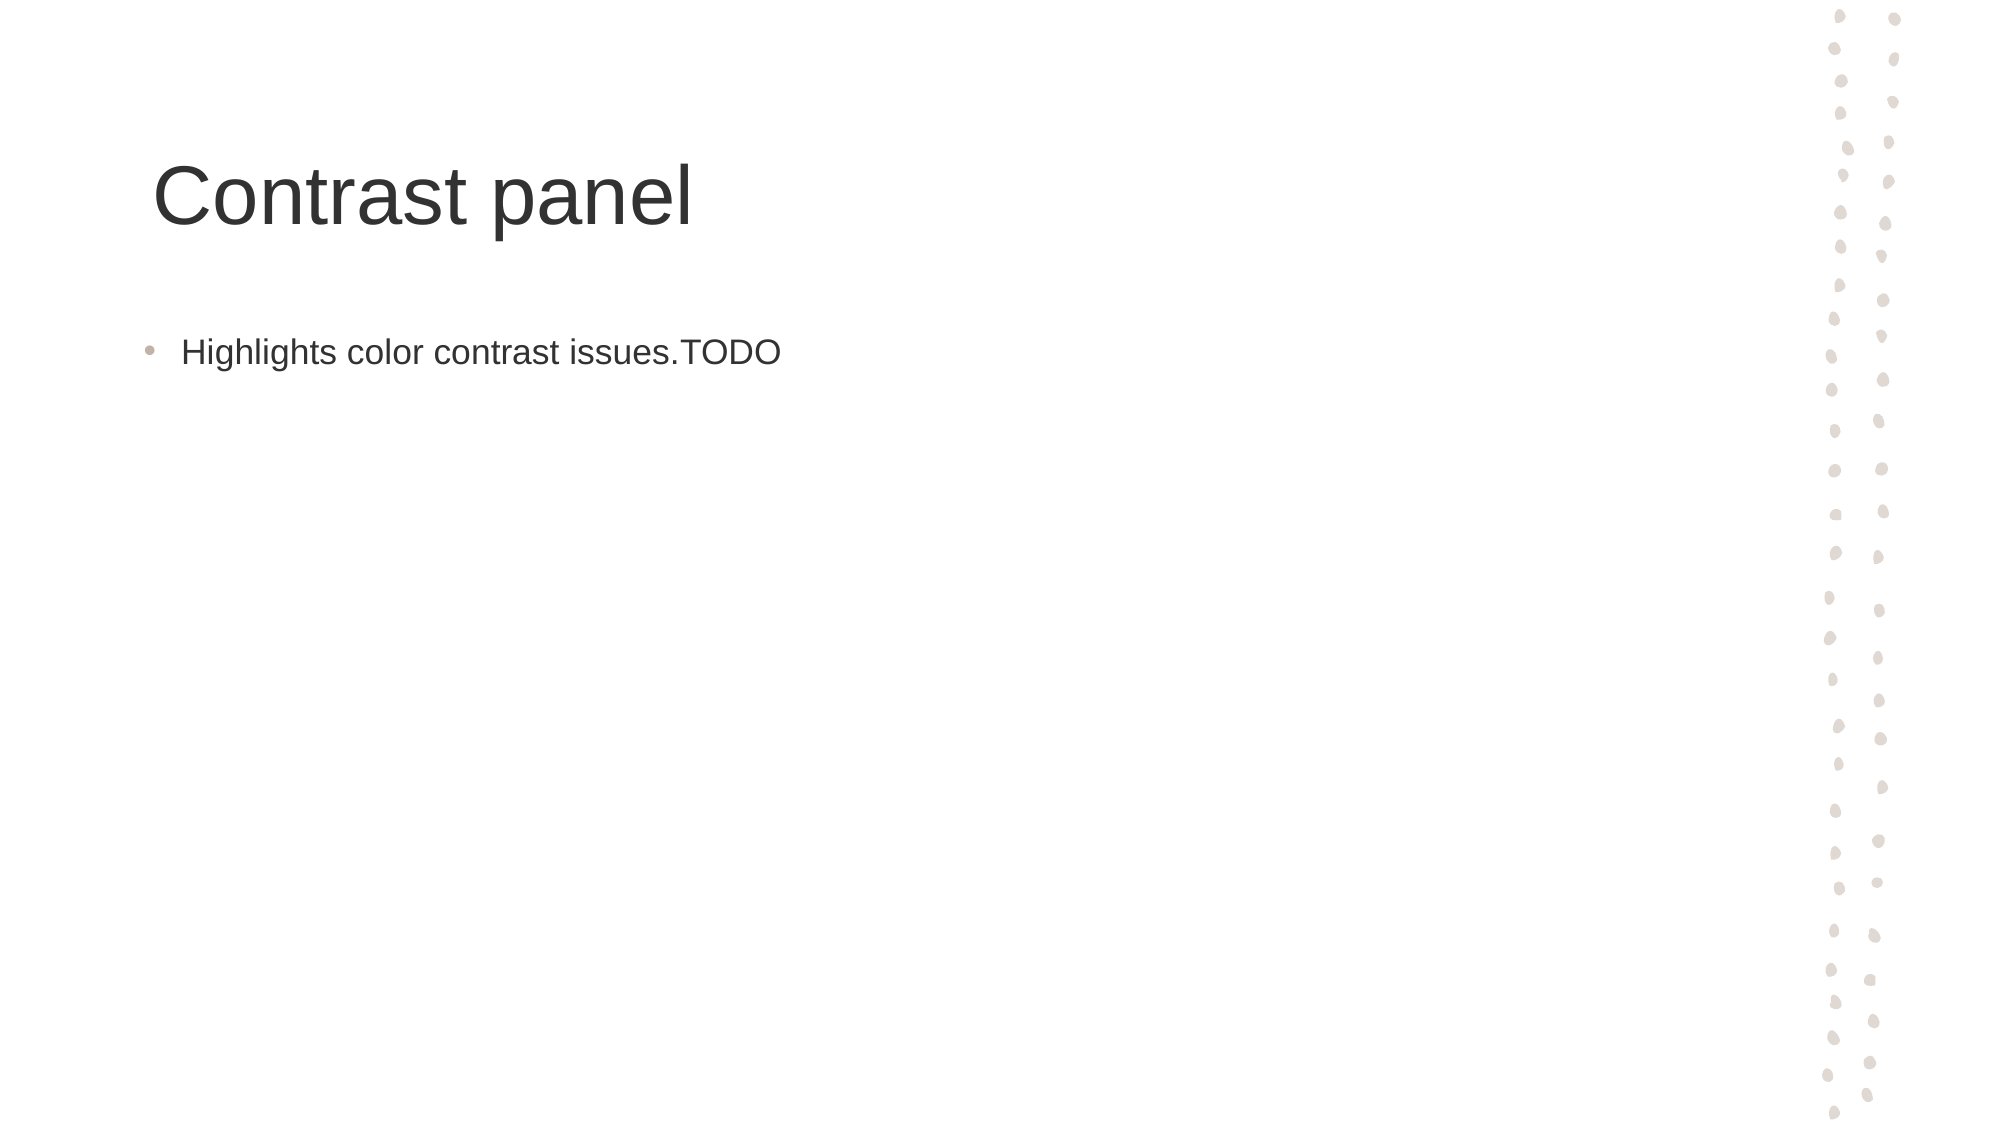

# Contrast panel
Highlights color contrast issues.TODO